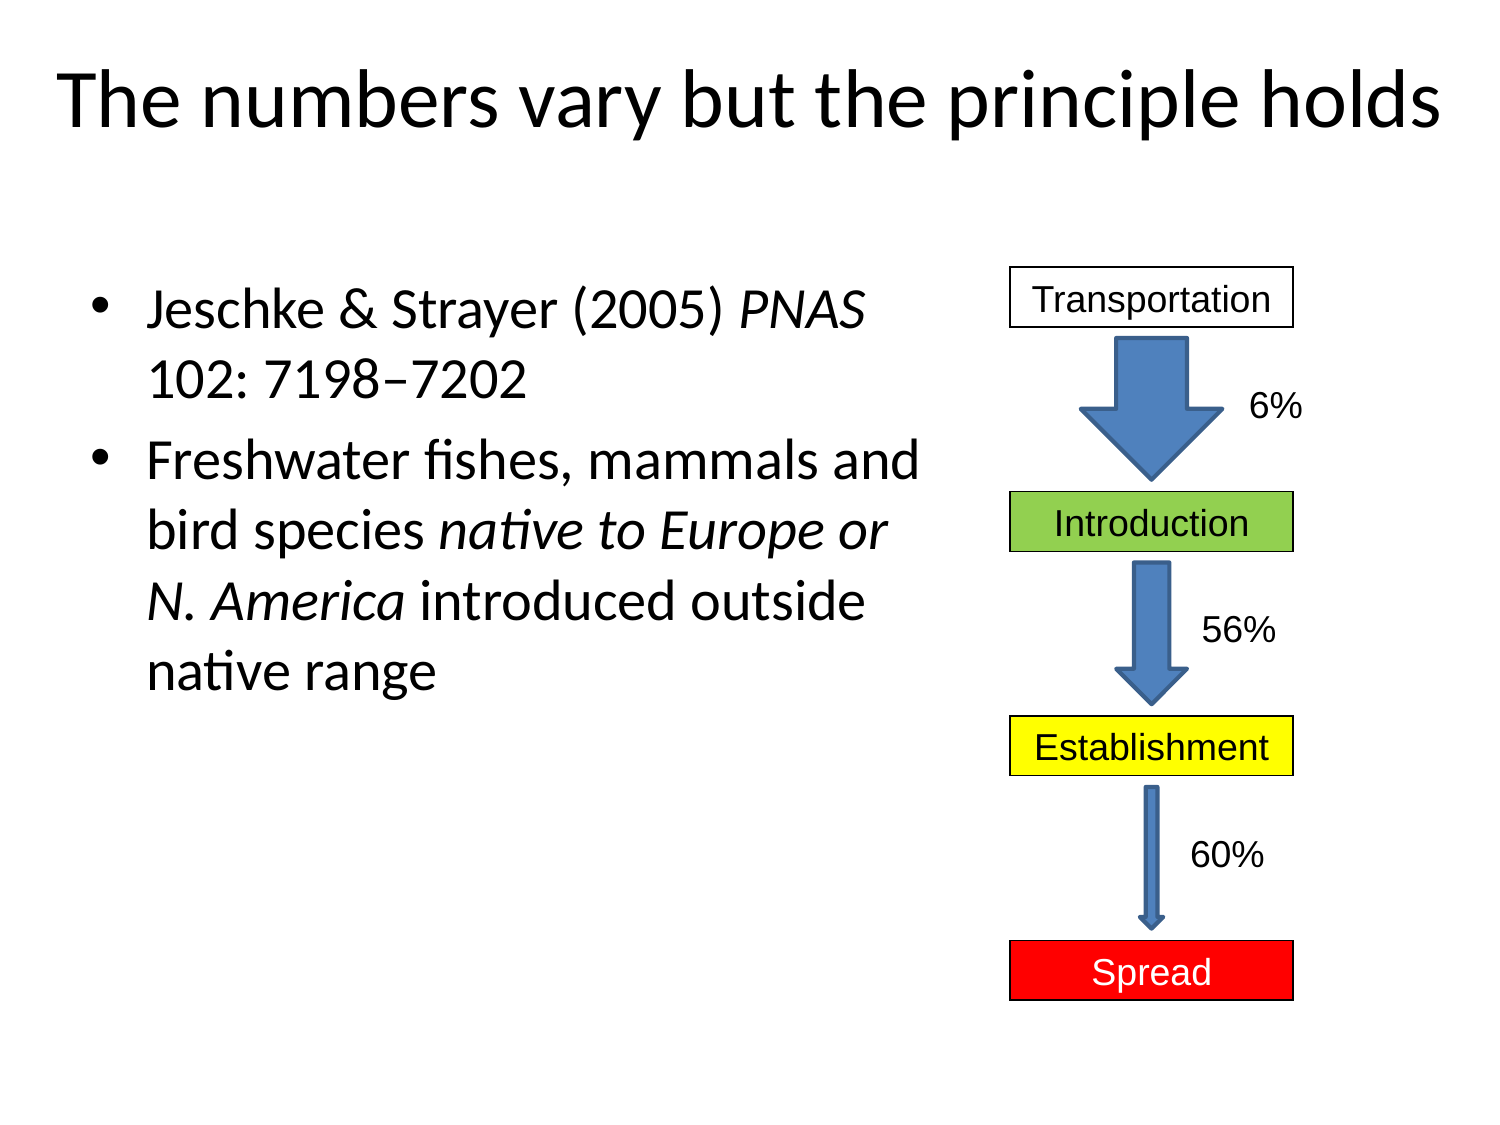

# The numbers vary but the principle holds
Jeschke & Strayer (2005) PNAS 102: 7198–7202
Freshwater fishes, mammals and bird species native to Europe or N. America introduced outside native range
Transportation

6%
Introduction

56%
Establishment
60%

Spread